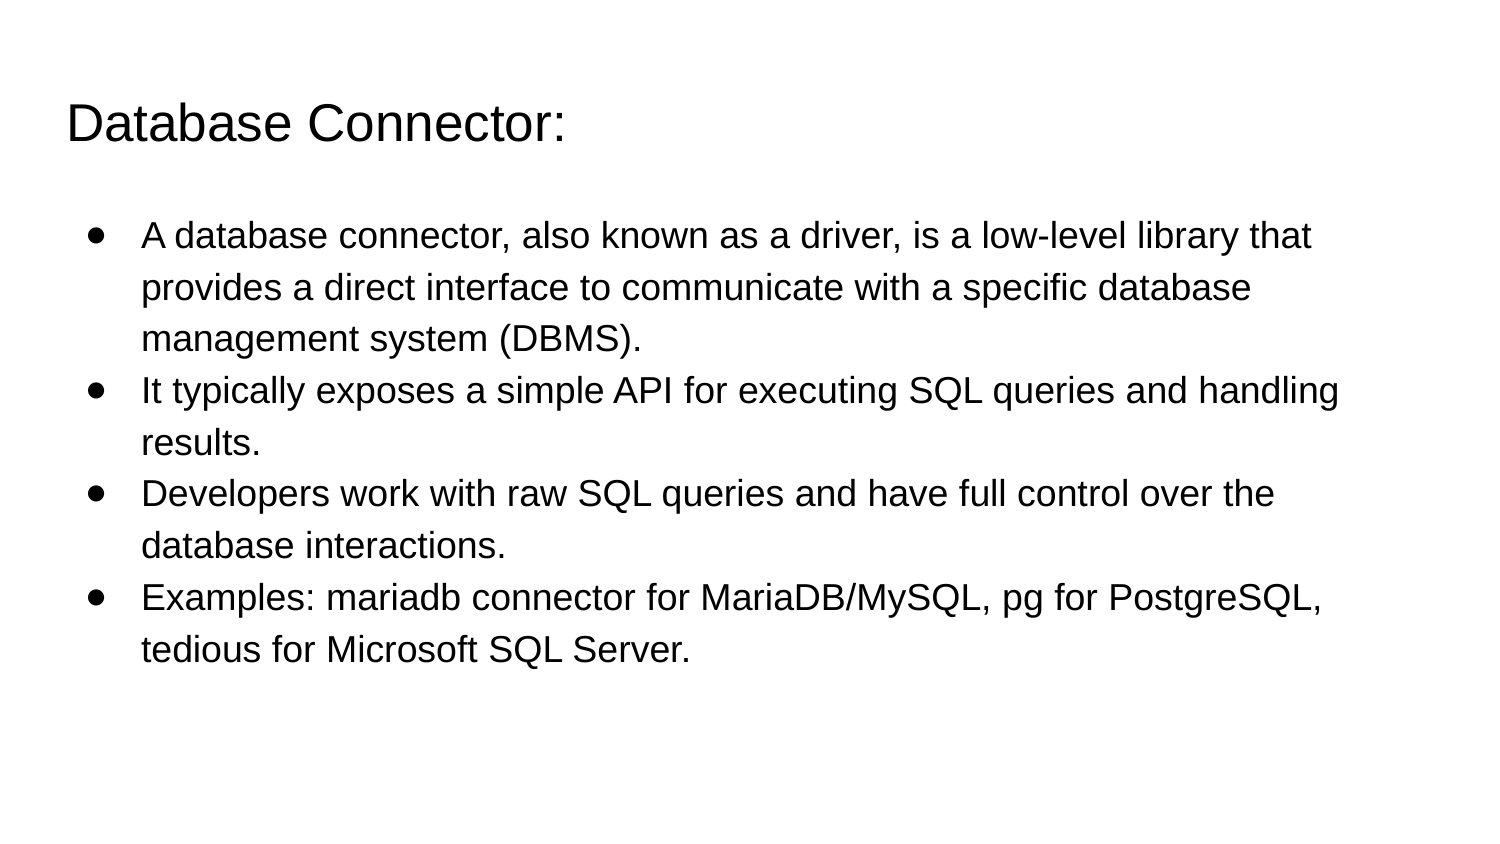

# Database Connector:
A database connector, also known as a driver, is a low-level library that provides a direct interface to communicate with a specific database management system (DBMS).
It typically exposes a simple API for executing SQL queries and handling results.
Developers work with raw SQL queries and have full control over the database interactions.
Examples: mariadb connector for MariaDB/MySQL, pg for PostgreSQL, tedious for Microsoft SQL Server.